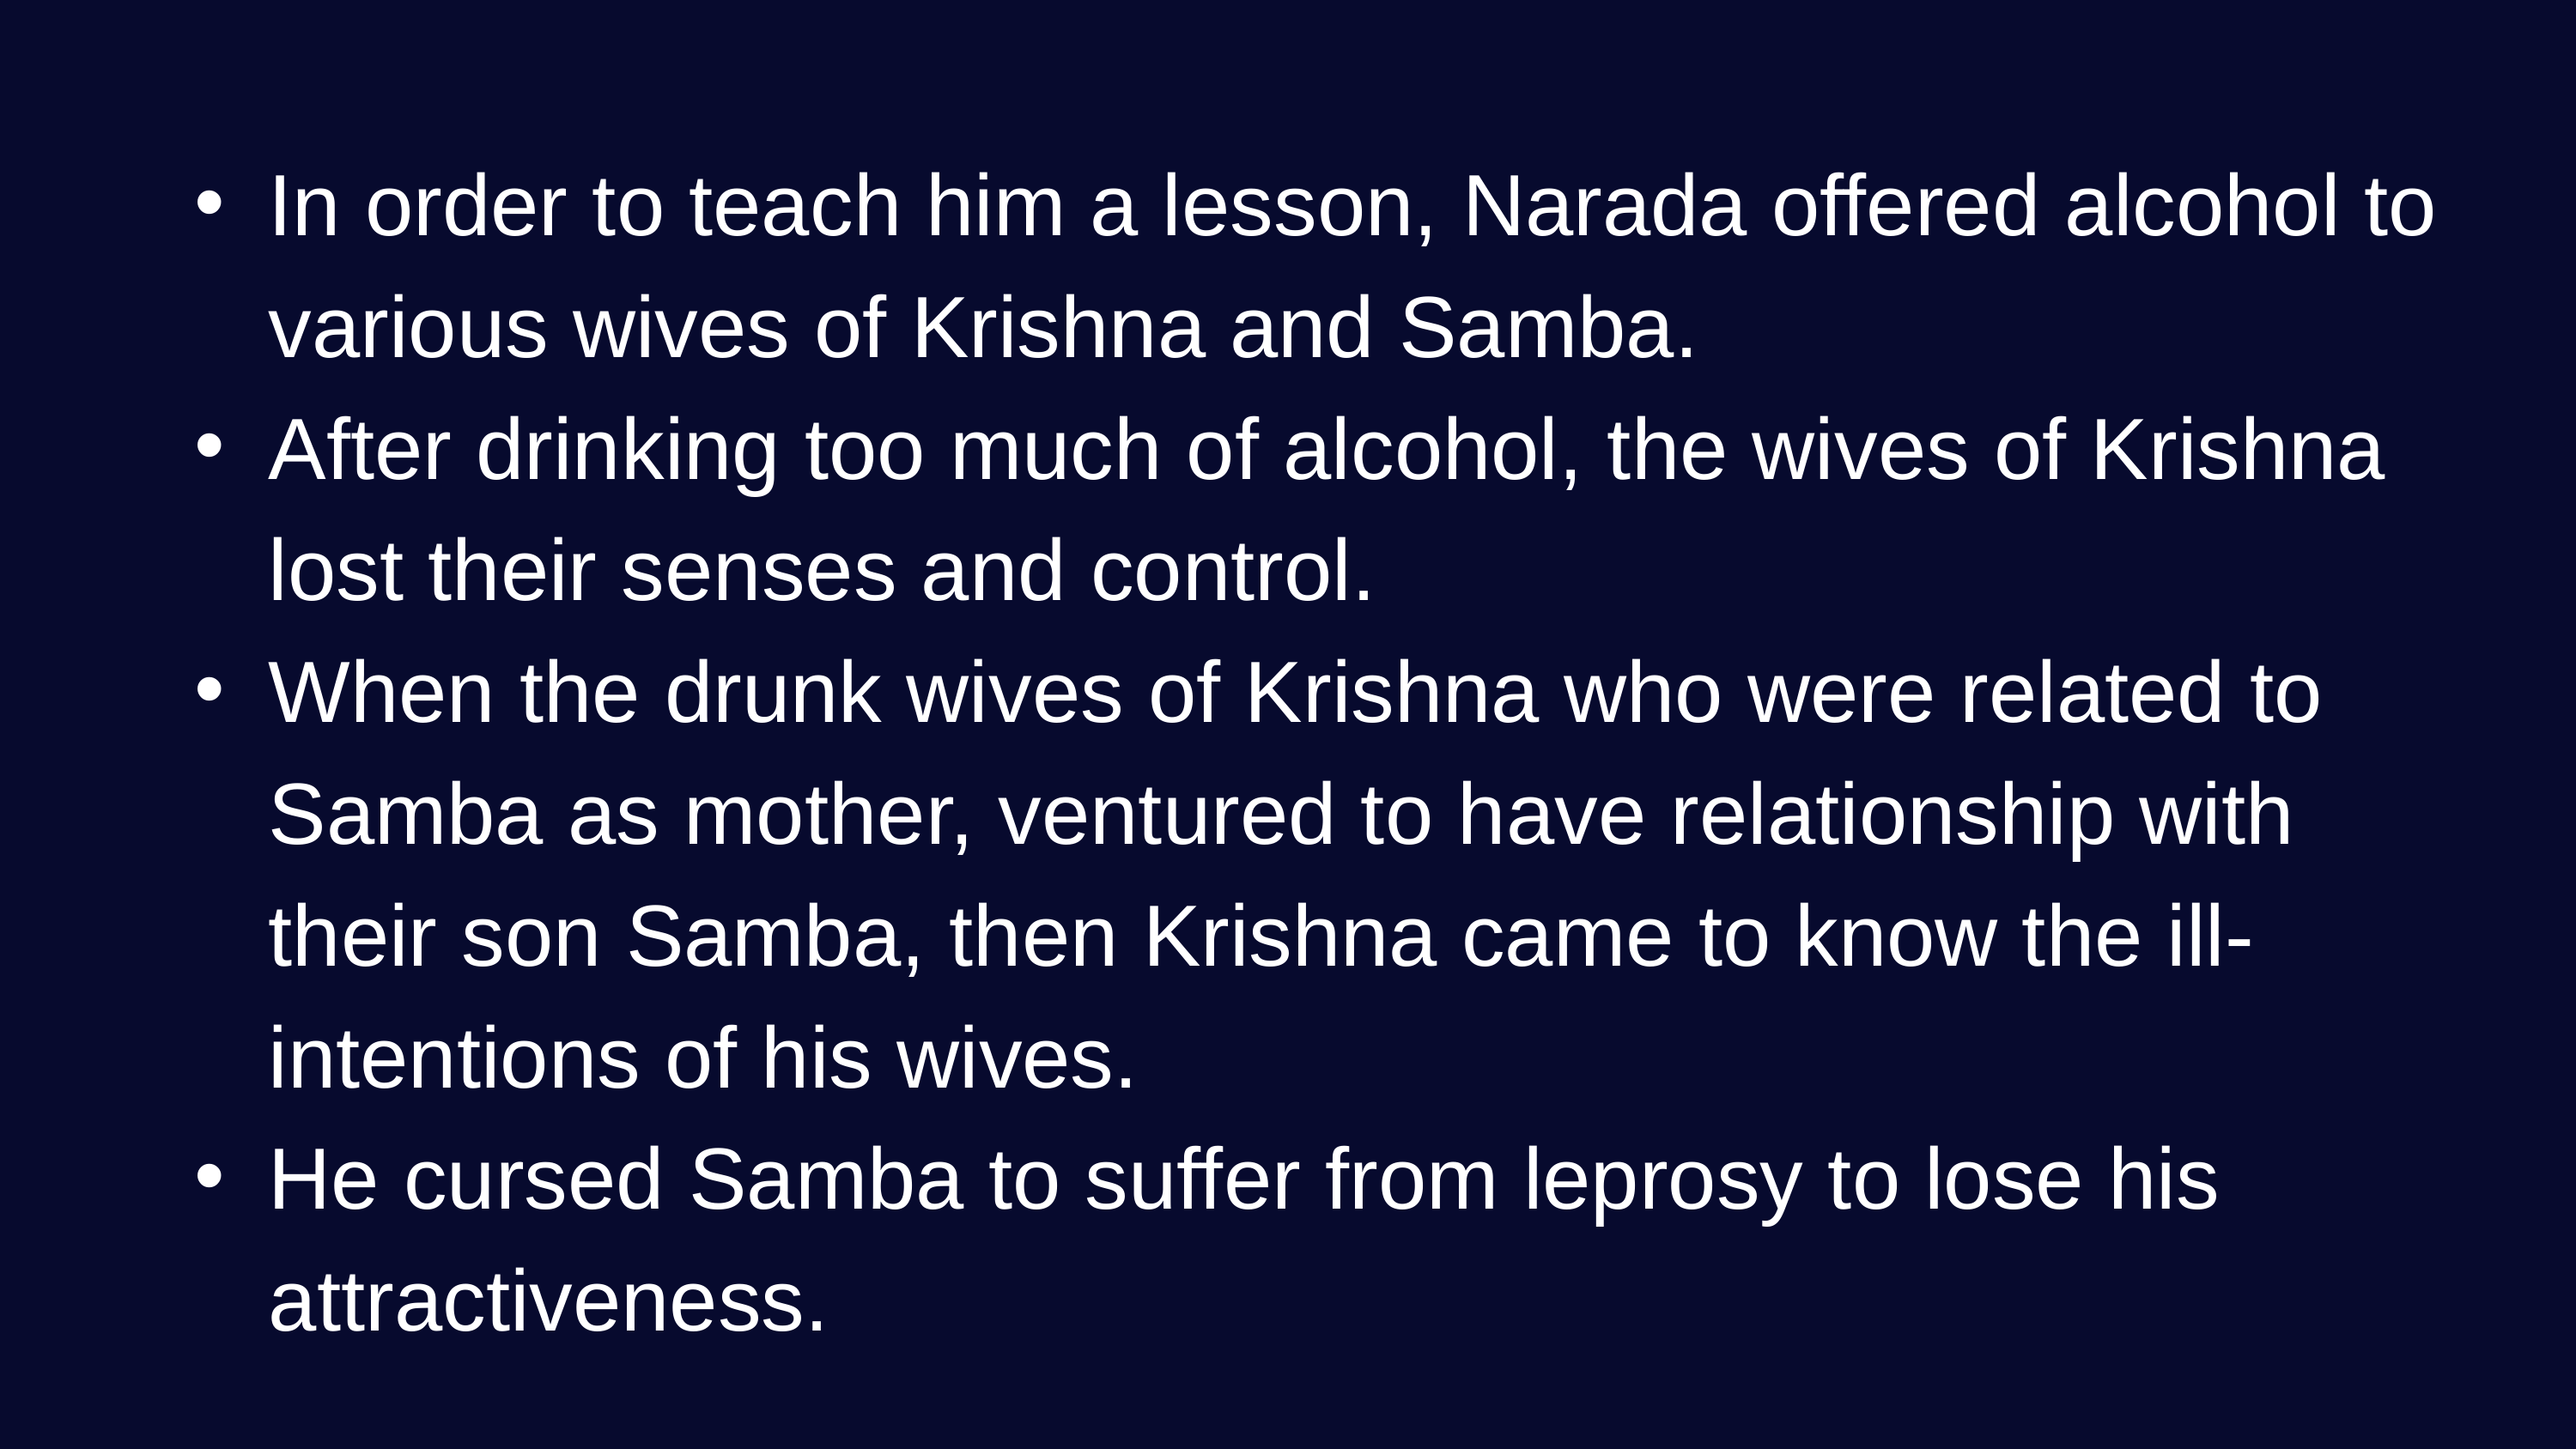

In order to teach him a lesson, Narada offered alcohol to various wives of Krishna and Samba.
After drinking too much of alcohol, the wives of Krishna lost their senses and control.
When the drunk wives of Krishna who were related to Samba as mother, ventured to have relationship with their son Samba, then Krishna came to know the ill-intentions of his wives.
He cursed Samba to suffer from leprosy to lose his attractiveness.